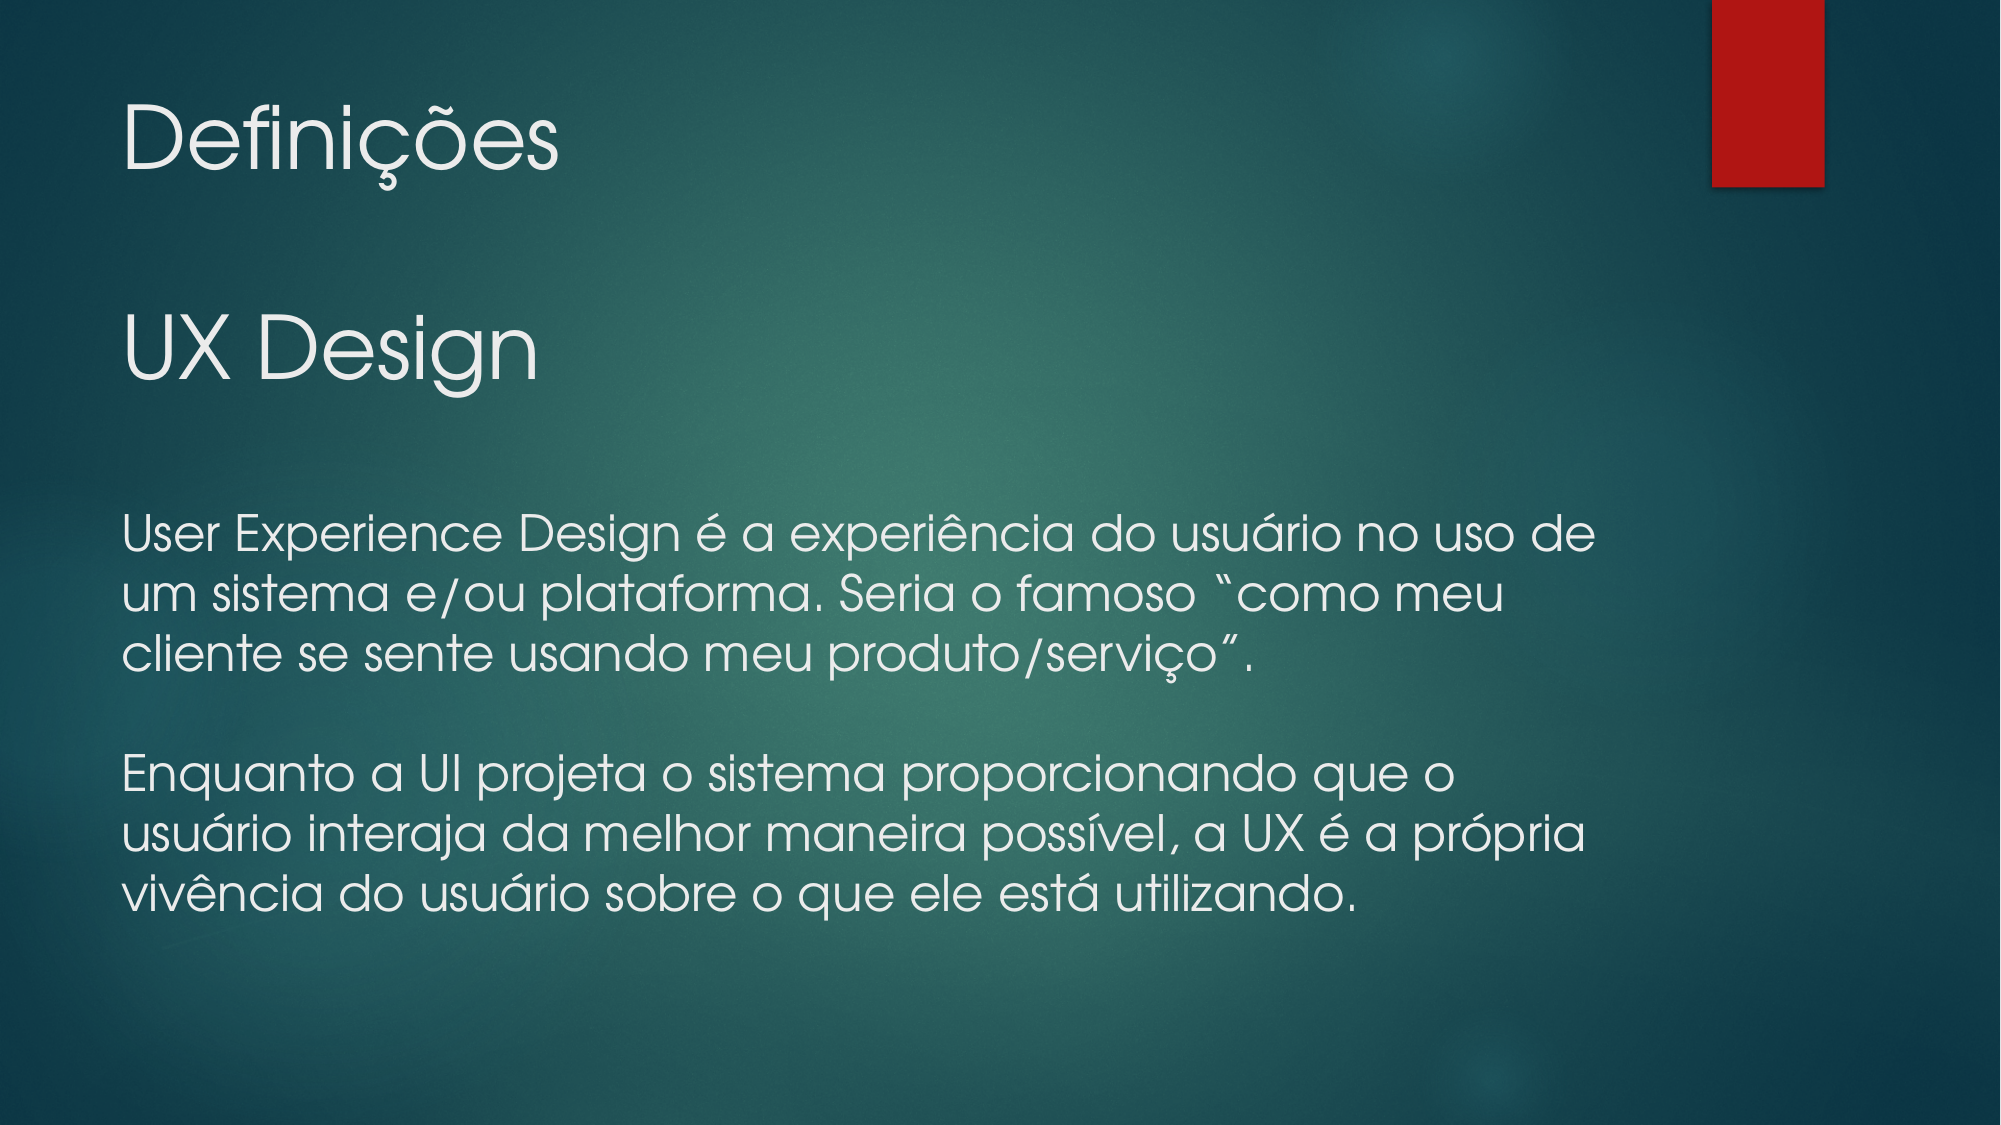

# Definições UX Design User Experience Design é a experiência do usuário no uso de um sistema e/ou plataforma. Seria o famoso “como meu cliente se sente usando meu produto/serviço”. Enquanto a UI projeta o sistema proporcionando que o usuário interaja da melhor maneira possível, a UX é a própria vivência do usuário sobre o que ele está utilizando.